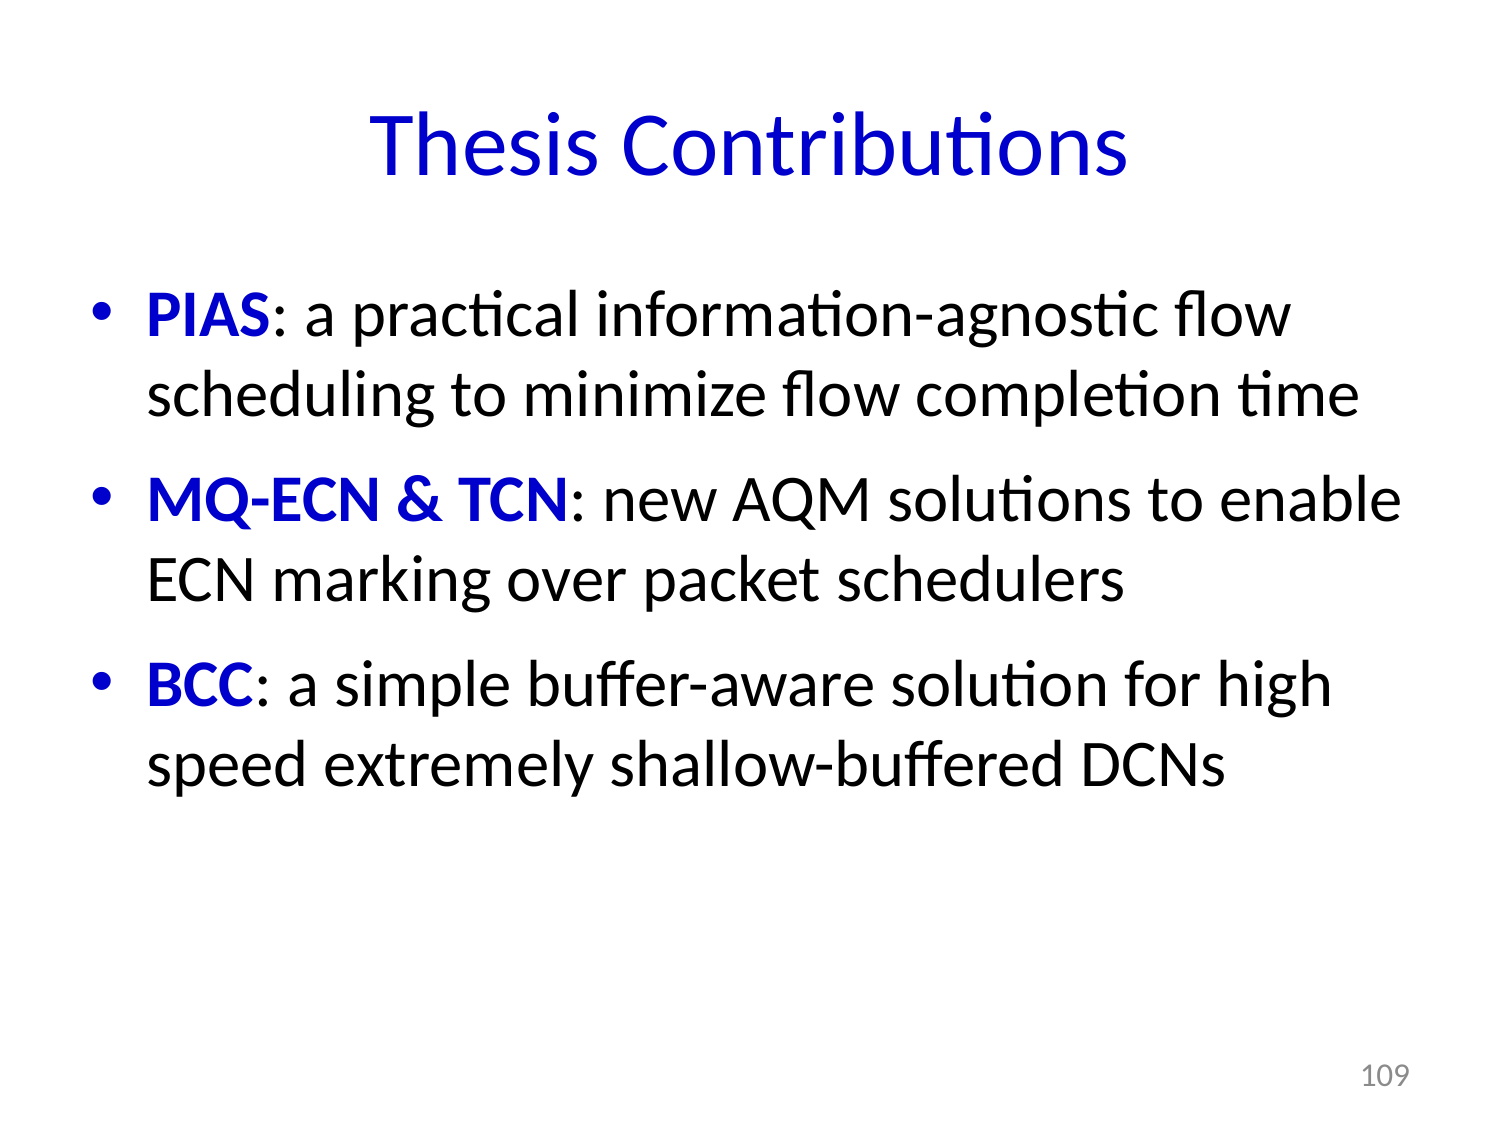

# Thesis Contributions
PIAS: a practical information-agnostic flow scheduling to minimize flow completion time

MQ-ECN & TCN: new AQM solutions to enable ECN marking over packet schedulers

BCC: a simple buffer-aware solution for high speed extremely shallow-buffered DCNs
109